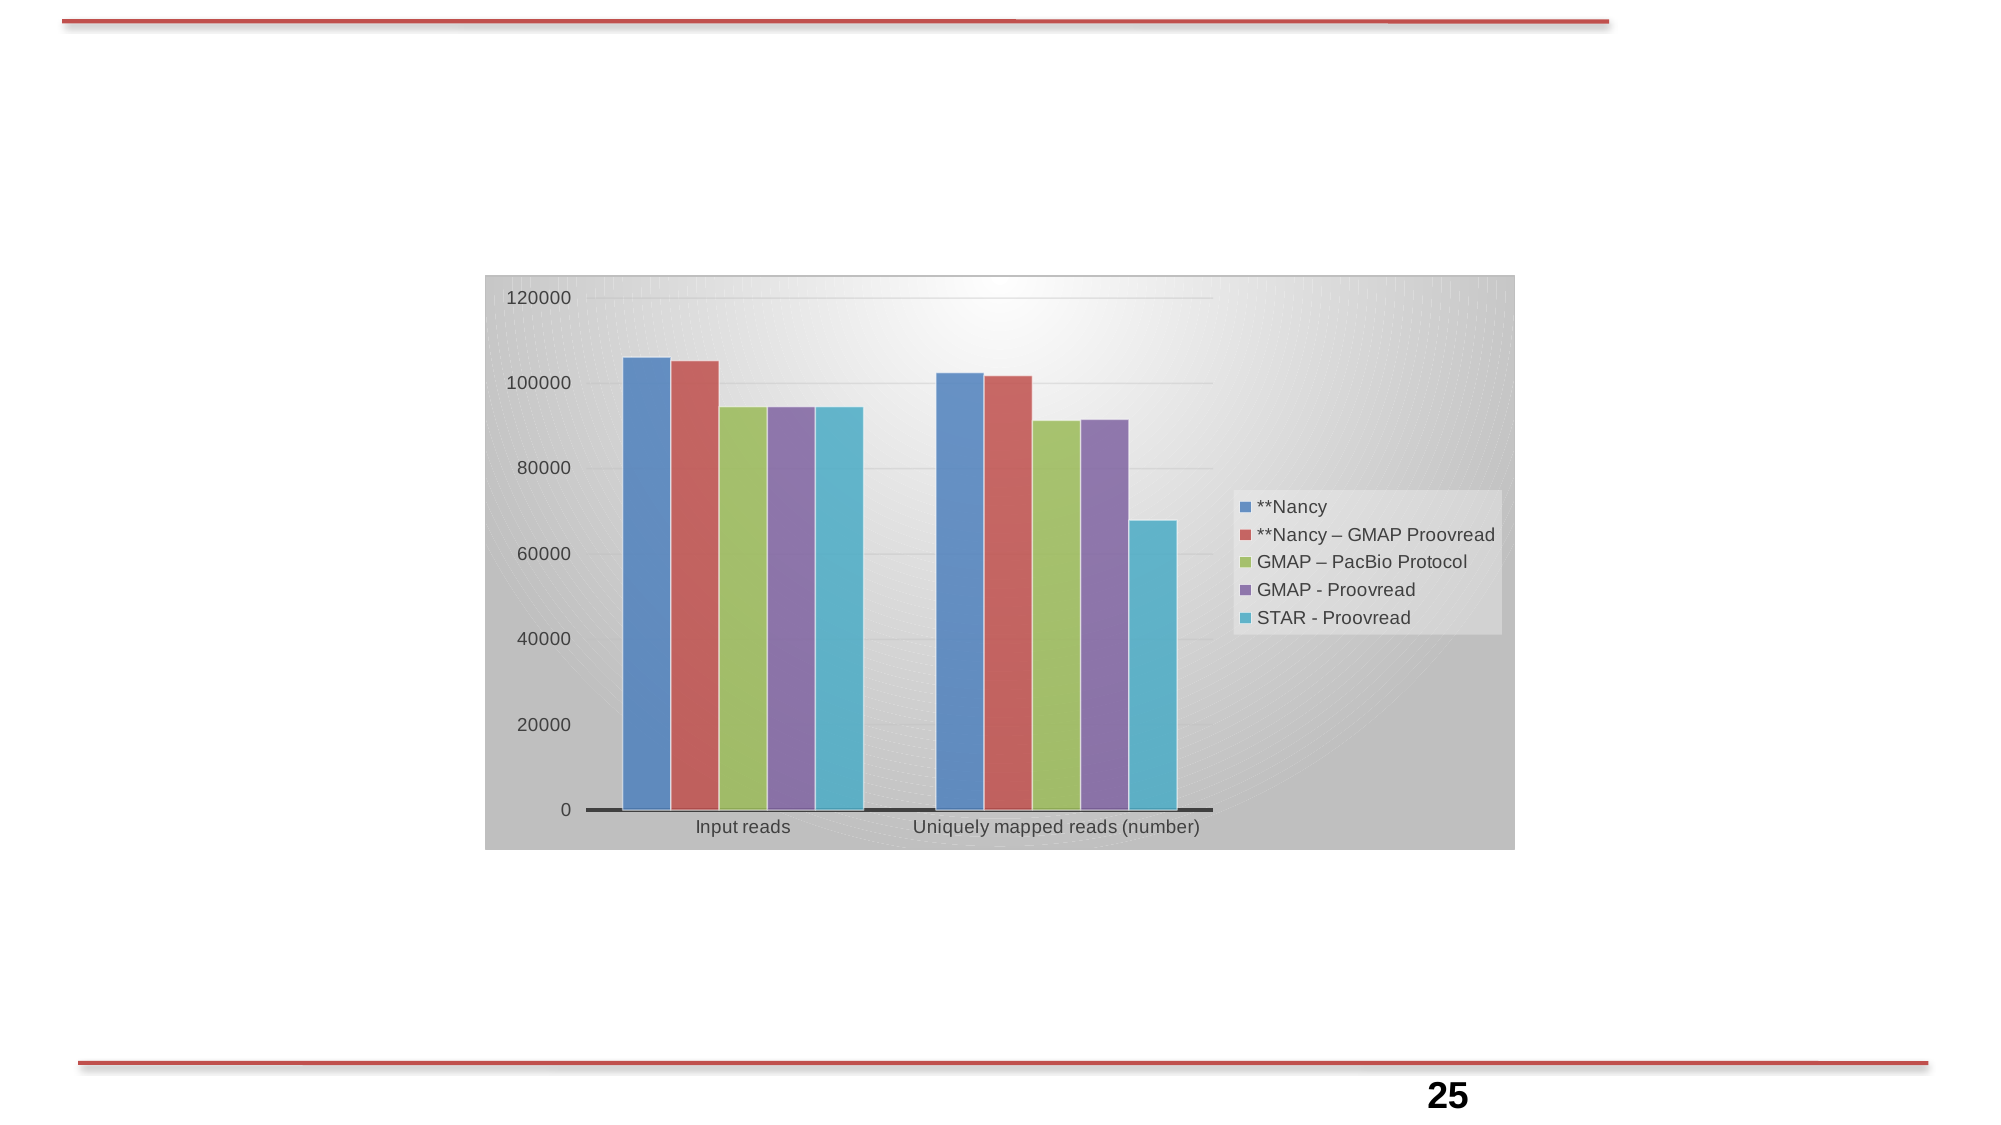

### Chart

| Category | **Nancy | **Nancy – GMAP Proovread | GMAP – PacBio Protocol | GMAP - Proovread | STAR - Proovread |
|---|---|---|---|---|---|
| Input reads | 106137.0 | 105341.0 | 94553.0 | 94552.0 | 94552.0 |
| Uniquely mapped reads (number) | 102521.0 | 101836.0 | 91324.0 | 91582.0 | 67961.0 |
25